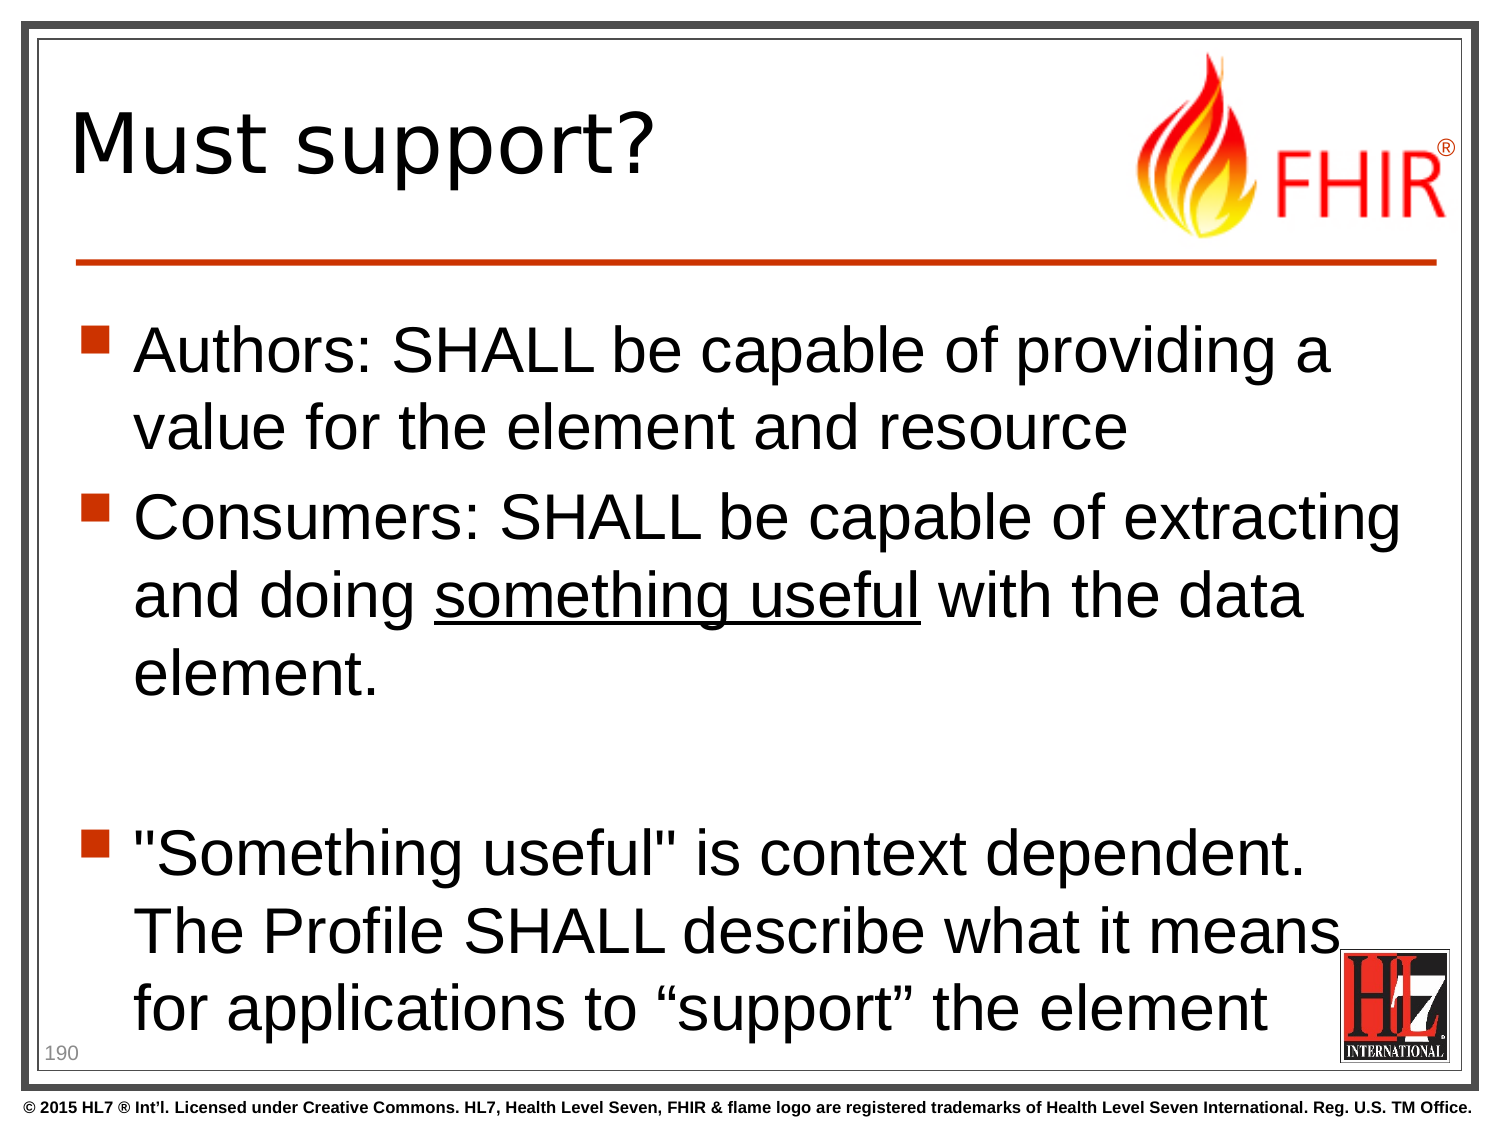

# Must support?
Authors: SHALL be capable of providing a value for the element and resource
Consumers: SHALL be capable of extracting and doing something useful with the data element.

"Something useful" is context dependent. The Profile SHALL describe what it means for applications to “support” the element
190